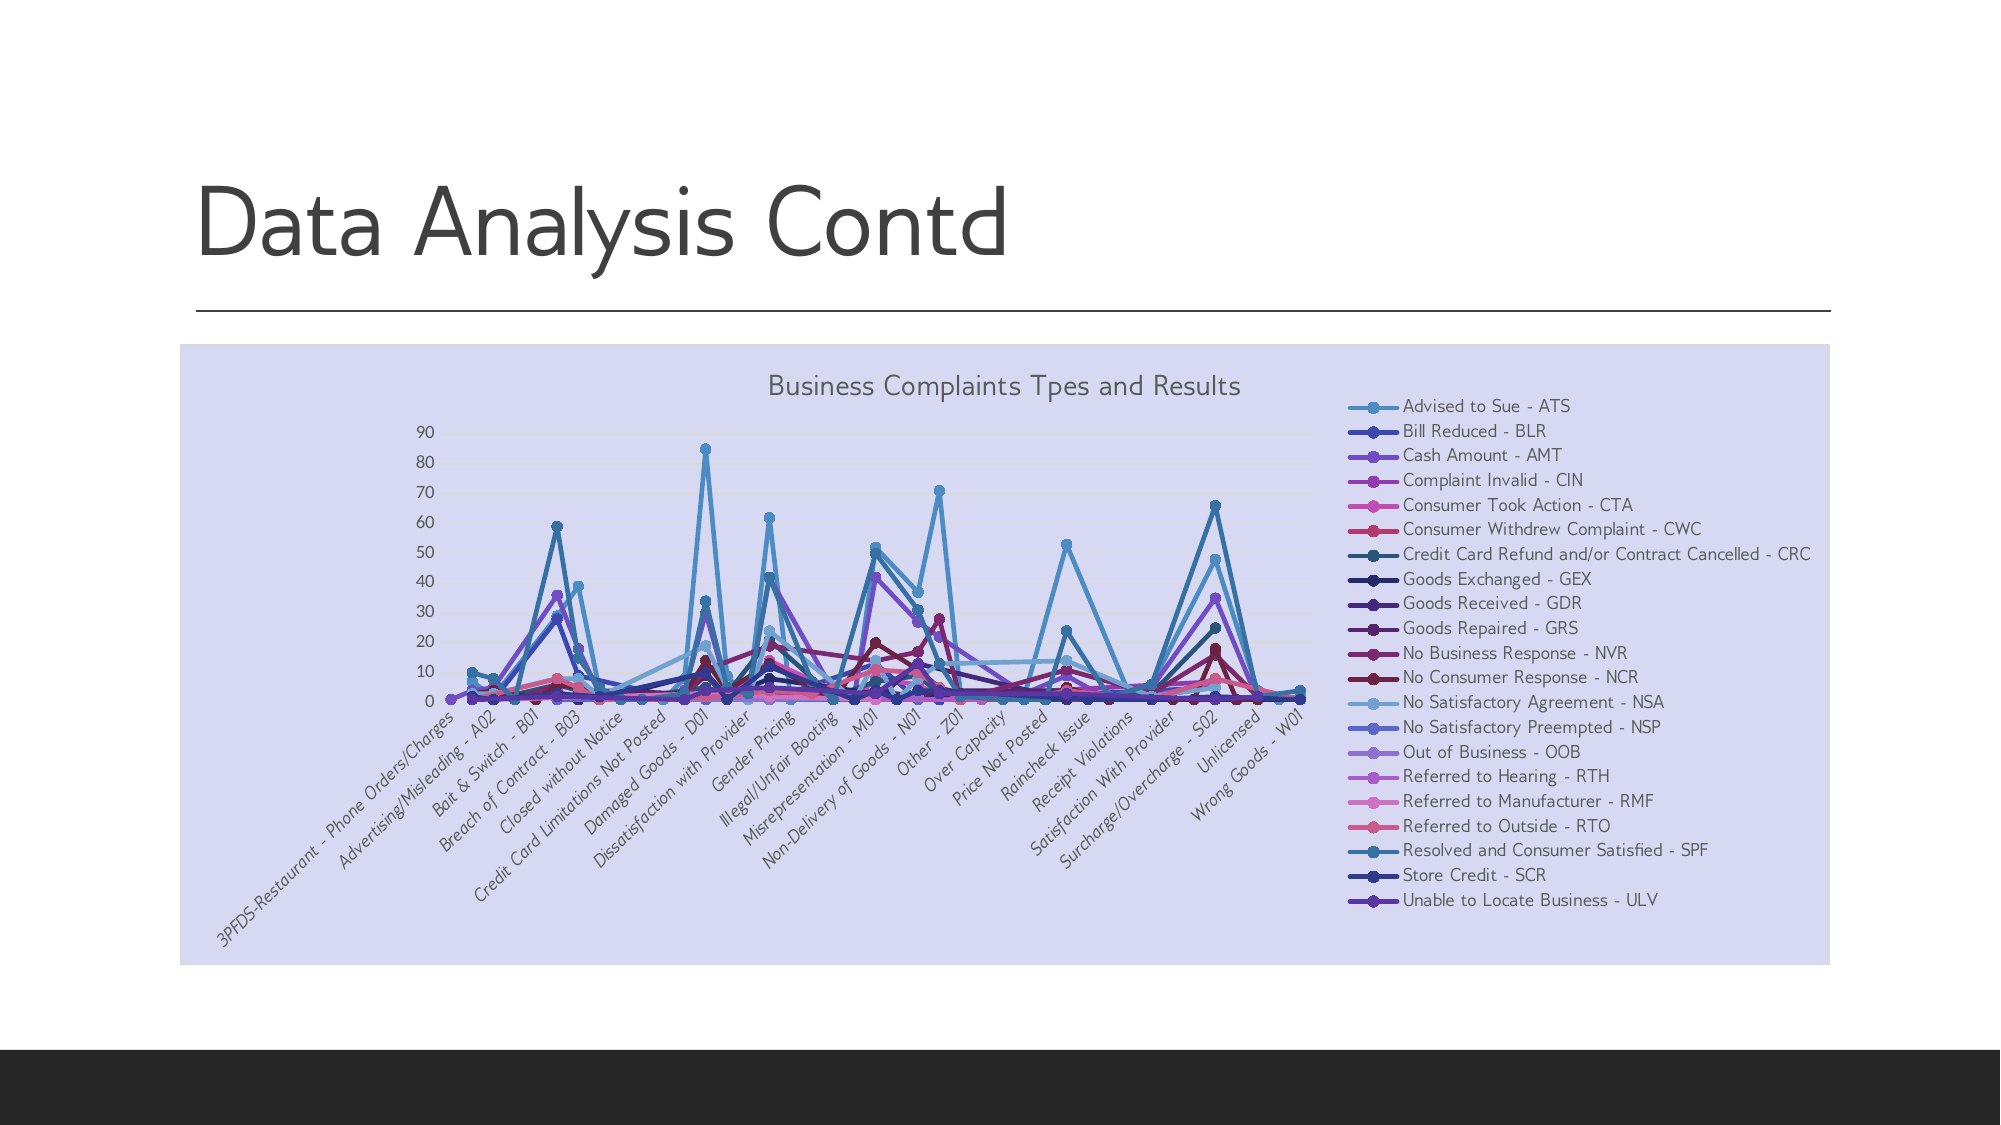

# Data Analysis Contd

### Chart: Business Complaints Tpes and Results

| Category | Advised to Sue - ATS | Bill Reduced - BLR | Cash Amount - AMT | Complaint Invalid - CIN | Consumer Took Action - CTA | Consumer Withdrew Complaint - CWC | Credit Card Refund and/or Contract Cancelled - CRC | Goods Exchanged - GEX | Goods Received - GDR | Goods Repaired - GRS | No Business Response - NVR | No Consumer Response - NCR | No Satisfactory Agreement - NSA | No Satisfactory Preempted - NSP | Out of Business - OOB | Referred to Hearing - RTH | Referred to Manufacturer - RMF | Referred to Outside - RTO | Resolved and Consumer Satisfied - SPF | Store Credit - SCR | Unable to Locate Business - ULV |
|---|---|---|---|---|---|---|---|---|---|---|---|---|---|---|---|---|---|---|---|---|---|
| 3PFDS-Restaurant - Phone Orders/Charges | None | None | 1.0 | None | None | None | None | None | None | None | None | None | None | None | None | None | None | None | None | None | None |
| Advertising/General - A01 | 7.0 | None | 4.0 | 1.0 | 1.0 | None | None | None | None | 1.0 | 2.0 | 3.0 | 3.0 | None | None | None | None | 1.0 | 10.0 | 2.0 | 1.0 |
| Advertising/Misleading - A02 | 2.0 | 1.0 | 5.0 | None | 2.0 | None | 1.0 | 3.0 | None | None | 2.0 | 4.0 | 3.0 | None | None | None | 1.0 | None | 8.0 | 1.0 | None |
| Advertising/Non-Availability - A03 | None | None | None | None | None | None | None | None | None | None | 1.0 | None | None | None | None | None | None | None | 1.0 | None | None |
| Bait & Switch - B01 | None | None | None | None | None | None | None | None | None | None | None | 1.0 | None | None | None | None | None | None | None | None | None |
| Billing Dispute - B02 | 29.0 | 28.0 | 36.0 | 2.0 | 4.0 | 1.0 | 6.0 | None | None | 2.0 | 6.0 | 6.0 | 8.0 | 1.0 | None | None | None | 8.0 | 59.0 | 3.0 | 2.0 |
| Breach of Contract - B03 | 39.0 | 9.0 | 18.0 | None | 1.0 | None | 4.0 | None | 1.0 | 2.0 | 5.0 | 5.0 | 8.0 | None | None | None | None | 5.0 | 15.0 | None | None |
| Breach of Warranty - B04 | 4.0 | None | 3.0 | None | None | None | None | 1.0 | None | 4.0 | 1.0 | None | 2.0 | None | None | None | 2.0 | 1.0 | 5.0 | 2.0 | None |
| Closed without Notice | 3.0 | None | None | None | None | None | 1.0 | None | None | None | 2.0 | 2.0 | None | None | 1.0 | None | None | None | 1.0 | None | None |
| Contact Sign Not Posted | None | None | 1.0 | None | None | None | None | None | None | None | None | None | None | None | None | None | None | None | 1.0 | None | None |
| Credit Card Limitations Not Posted | 1.0 | None | None | None | None | None | None | None | None | None | None | None | None | None | None | None | None | None | None | None | None |
| Damage / Estimate | 8.0 | 1.0 | 4.0 | None | None | None | None | None | None | 3.0 | 2.0 | 3.0 | None | None | None | None | None | 1.0 | 3.0 | None | 1.0 |
| Damaged Goods - D01 | 85.0 | None | 30.0 | 2.0 | 3.0 | None | 5.0 | 10.0 | 1.0 | 9.0 | 11.0 | 14.0 | 19.0 | 1.0 | None | None | 3.0 | 2.0 | 34.0 | 10.0 | 4.0 |
| Defective Goods - D02 | 9.0 | 1.0 | 5.0 | 1.0 | 2.0 | None | 3.0 | 2.0 | None | 2.0 | None | 4.0 | 5.0 | None | None | None | None | 2.0 | 5.0 | 1.0 | None |
| Dissatisfaction with Provider | 1.0 | None | 2.0 | None | None | None | None | None | None | None | None | None | 1.0 | None | None | None | None | None | 3.0 | None | None |
| Exchange Goods/Contract Cancelled - E01 | 62.0 | 1.0 | 42.0 | 1.0 | 14.0 | 3.0 | 21.0 | 8.0 | 2.0 | 1.0 | 19.0 | 13.0 | 24.0 | None | 1.0 | None | 2.0 | 4.0 | 42.0 | 12.0 | 5.0 |
| Gender Pricing | 1.0 | None | None | None | None | None | None | None | None | None | None | None | None | None | None | None | None | None | None | None | None |
| Harassment - H01 | None | None | None | None | None | None | None | None | None | None | None | None | None | None | None | None | None | 3.0 | 7.0 | None | None |
| Illegal/Unfair Booting | 5.0 | None | 4.0 | None | None | None | 2.0 | None | None | None | None | 1.0 | None | None | None | None | None | None | 1.0 | None | None |
| Lost Property - L02 | 1.0 | None | 3.0 | None | 1.0 | None | None | None | None | None | None | None | 1.0 | 1.0 | None | None | None | None | None | 1.0 | None |
| Misrepresentation - M01 | 52.0 | 13.0 | 42.0 | 4.0 | 8.0 | 3.0 | 7.0 | 3.0 | 1.0 | 2.0 | 14.0 | 20.0 | 14.0 | None | None | 1.0 | 1.0 | 11.0 | 50.0 | 4.0 | 3.0 |
| Non-Delivery Goods/Services | None | None | None | None | None | None | None | None | None | None | None | None | 1.0 | None | None | None | None | None | None | 1.0 | None |
| Non-Delivery of Goods - N01 | 37.0 | 1.0 | 27.0 | 2.0 | 6.0 | 1.0 | 9.0 | None | 13.0 | 2.0 | 17.0 | 11.0 | 8.0 | 1.0 | 2.0 | None | None | 10.0 | 31.0 | 4.0 | 13.0 |
| Non-Delivery of Service - N02 | 71.0 | 1.0 | 22.0 | 2.0 | 2.0 | None | 3.0 | 2.0 | None | 4.0 | 28.0 | 5.0 | 13.0 | None | None | None | None | 5.0 | 13.0 | 4.0 | 3.0 |
| Other - Z01 | 3.0 | 1.0 | None | None | None | None | 2.0 | None | None | None | 1.0 | 3.0 | None | None | None | None | None | 1.0 | 2.0 | None | None |
| Outstanding Judgment - J01 | 1.0 | None | None | None | None | None | None | None | None | None | None | None | None | None | None | 1.0 | None | 2.0 | None | None | None |
| Over Capacity | None | None | None | None | None | None | None | None | None | None | None | None | None | None | None | None | None | None | 1.0 | None | None |
| Overcharge | 2.0 | None | 3.0 | None | None | 1.0 | 1.0 | None | None | None | None | None | None | None | None | None | None | 1.0 | 1.0 | None | None |
| Price Not Posted | None | None | None | None | None | None | None | None | None | None | None | 1.0 | None | None | None | None | None | None | 1.0 | None | None |
| Quality of Work - Q01 | 53.0 | None | 9.0 | None | 1.0 | None | 1.0 | None | 1.0 | 4.0 | 11.0 | 5.0 | 14.0 | None | None | None | None | 4.0 | 24.0 | None | 3.0 |
| Raincheck Issue | None | None | None | None | None | None | None | None | None | None | None | None | None | None | None | None | None | None | None | 1.0 | None |
| Receipt Incomplete/Not Given | None | None | 1.0 | None | None | None | None | None | None | None | None | 1.0 | None | None | None | None | None | None | 2.0 | None | None |
| Receipt Violations | 2.0 | None | None | None | None | None | None | None | None | None | None | None | None | None | None | None | None | None | None | None | None |
| Refund Policy - R01 | 6.0 | None | 5.0 | None | 2.0 | None | 3.0 | 1.0 | None | None | 3.0 | 2.0 | 2.0 | None | None | None | None | 1.0 | 6.0 | 1.0 | None |
| Satisfaction With Provider | None | None | None | None | None | None | None | None | None | None | None | 1.0 | None | None | None | None | None | None | None | None | None |
| Service Install - S01 | None | None | None | None | None | None | None | None | None | None | None | 1.0 | None | None | None | None | None | None | None | None | None |
| Surcharge/Overcharge - S02 | 48.0 | 5.0 | 35.0 | 7.0 | 7.0 | 1.0 | 25.0 | None | None | None | 16.0 | 18.0 | 5.0 | None | None | None | None | 8.0 | 66.0 | 2.0 | 1.0 |
| Unauthorized tow | None | None | None | None | None | None | None | None | None | None | None | 1.0 | None | None | None | None | None | None | None | None | None |
| Unlicensed | 4.0 | None | 1.0 | None | None | None | None | None | None | None | 2.0 | 1.0 | None | None | None | None | None | None | 2.0 | None | 2.0 |
| Unsanitary conditions | 1.0 | None | None | None | None | None | None | None | None | None | None | None | None | None | None | None | None | None | None | None | None |
| Wrong Goods - W01 | 2.0 | None | 1.0 | None | None | None | None | 1.0 | None | None | 1.0 | None | None | None | None | None | None | 1.0 | 4.0 | 1.0 | None |